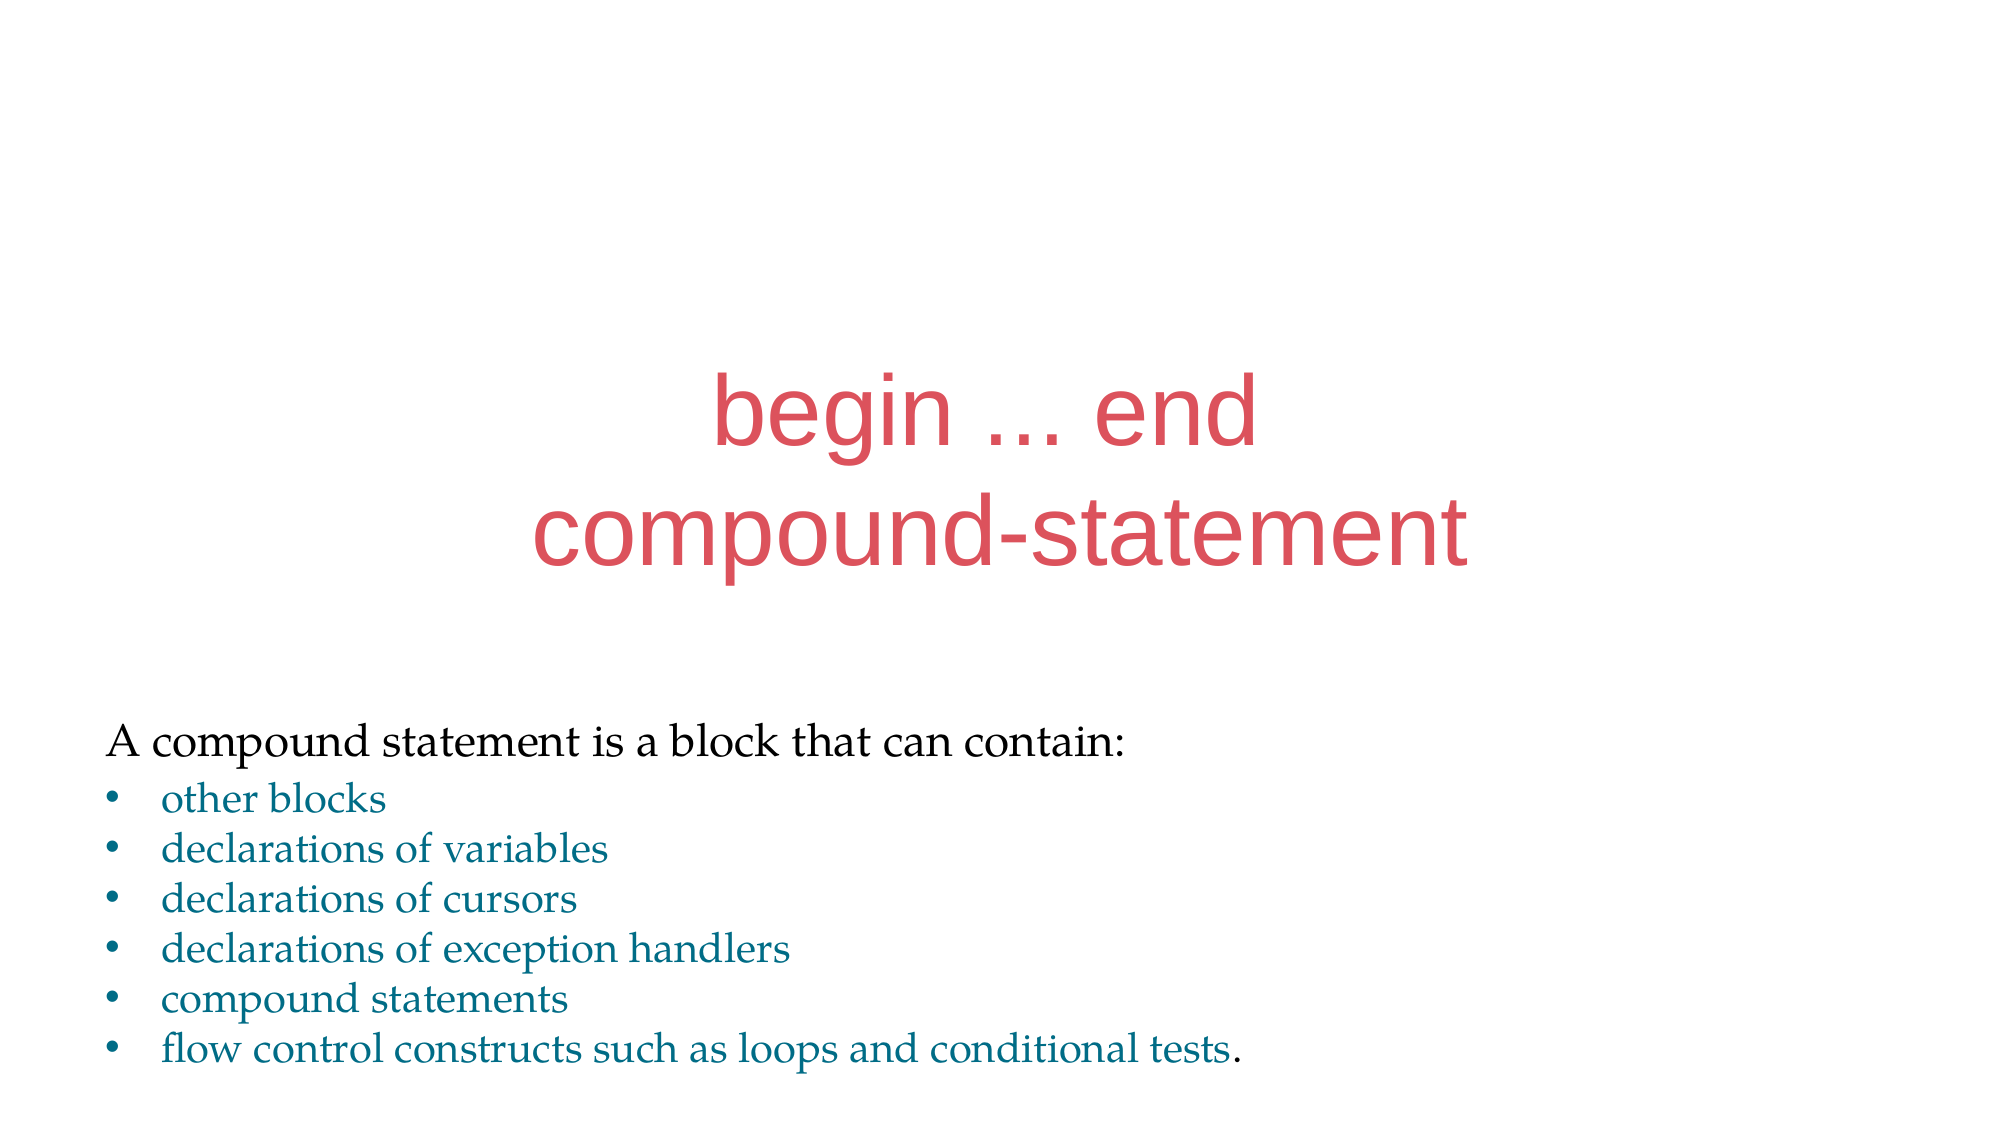

begin ... end
compound-statement
A compound statement is a block that can contain:

other blocks
declarations of variables
declarations of cursors
declarations of exception handlers
compound statements
flow control constructs such as loops and conditional tests.